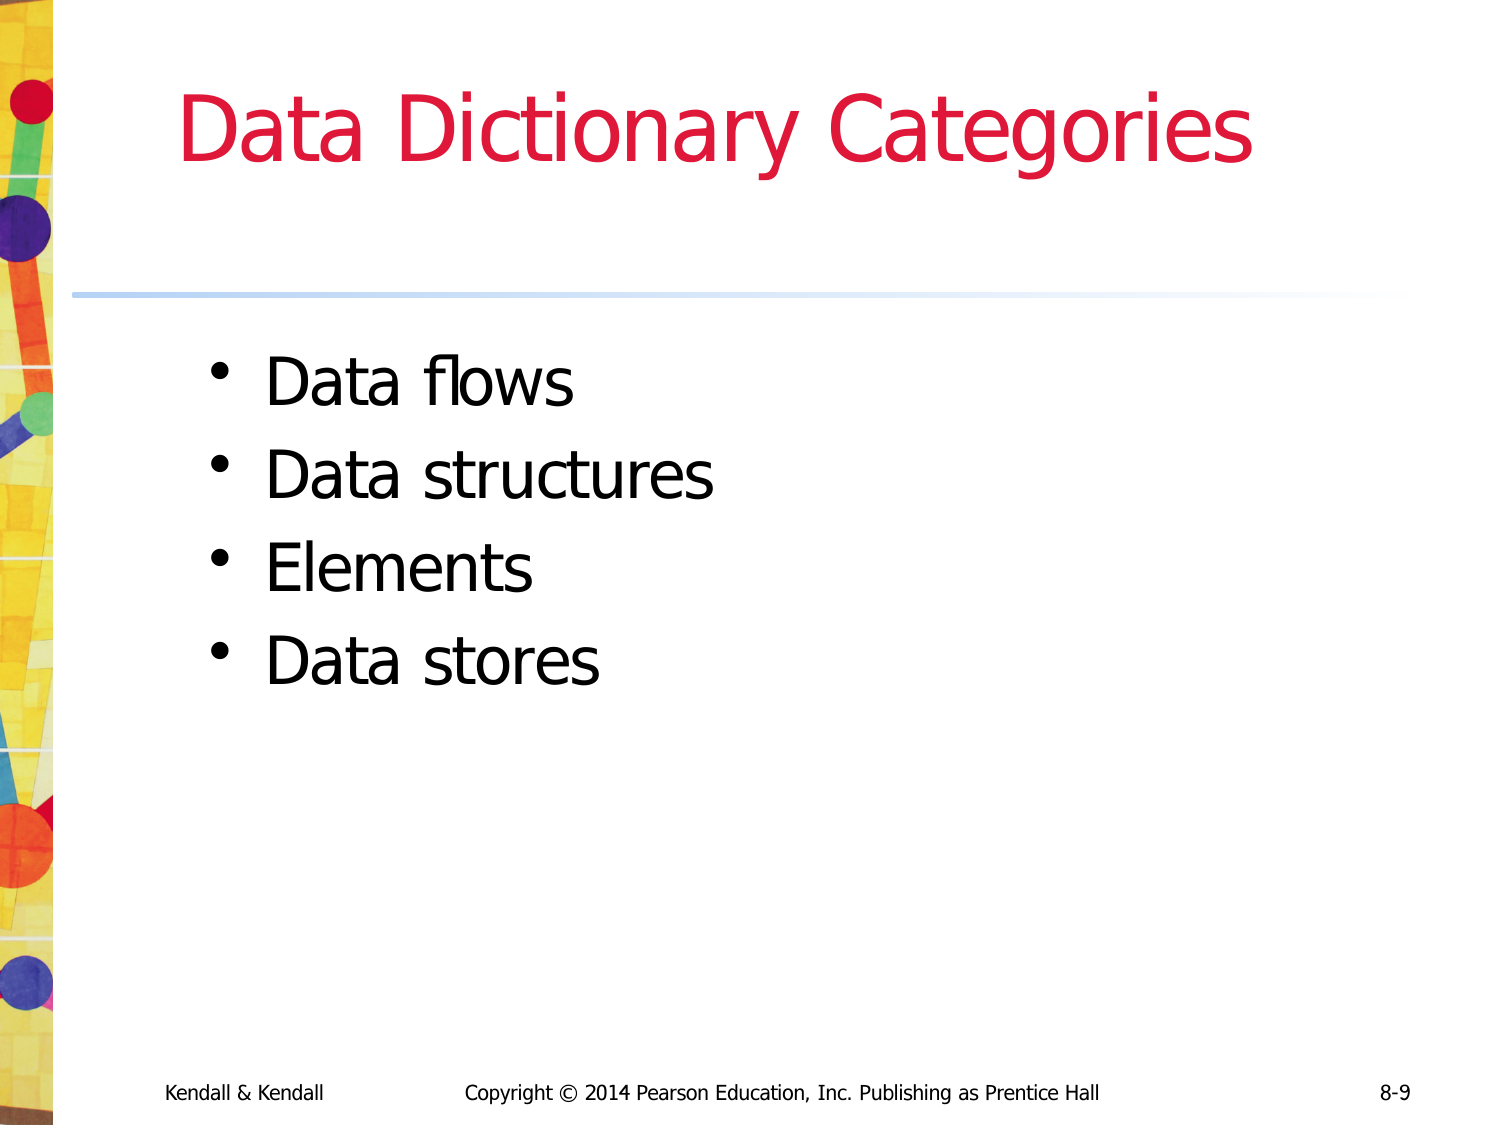

# Data Dictionary Categories
Data flows
Data structures
Elements
Data stores
Kendall & Kendall	Copyright © 2014 Pearson Education, Inc. Publishing as Prentice Hall
8-9